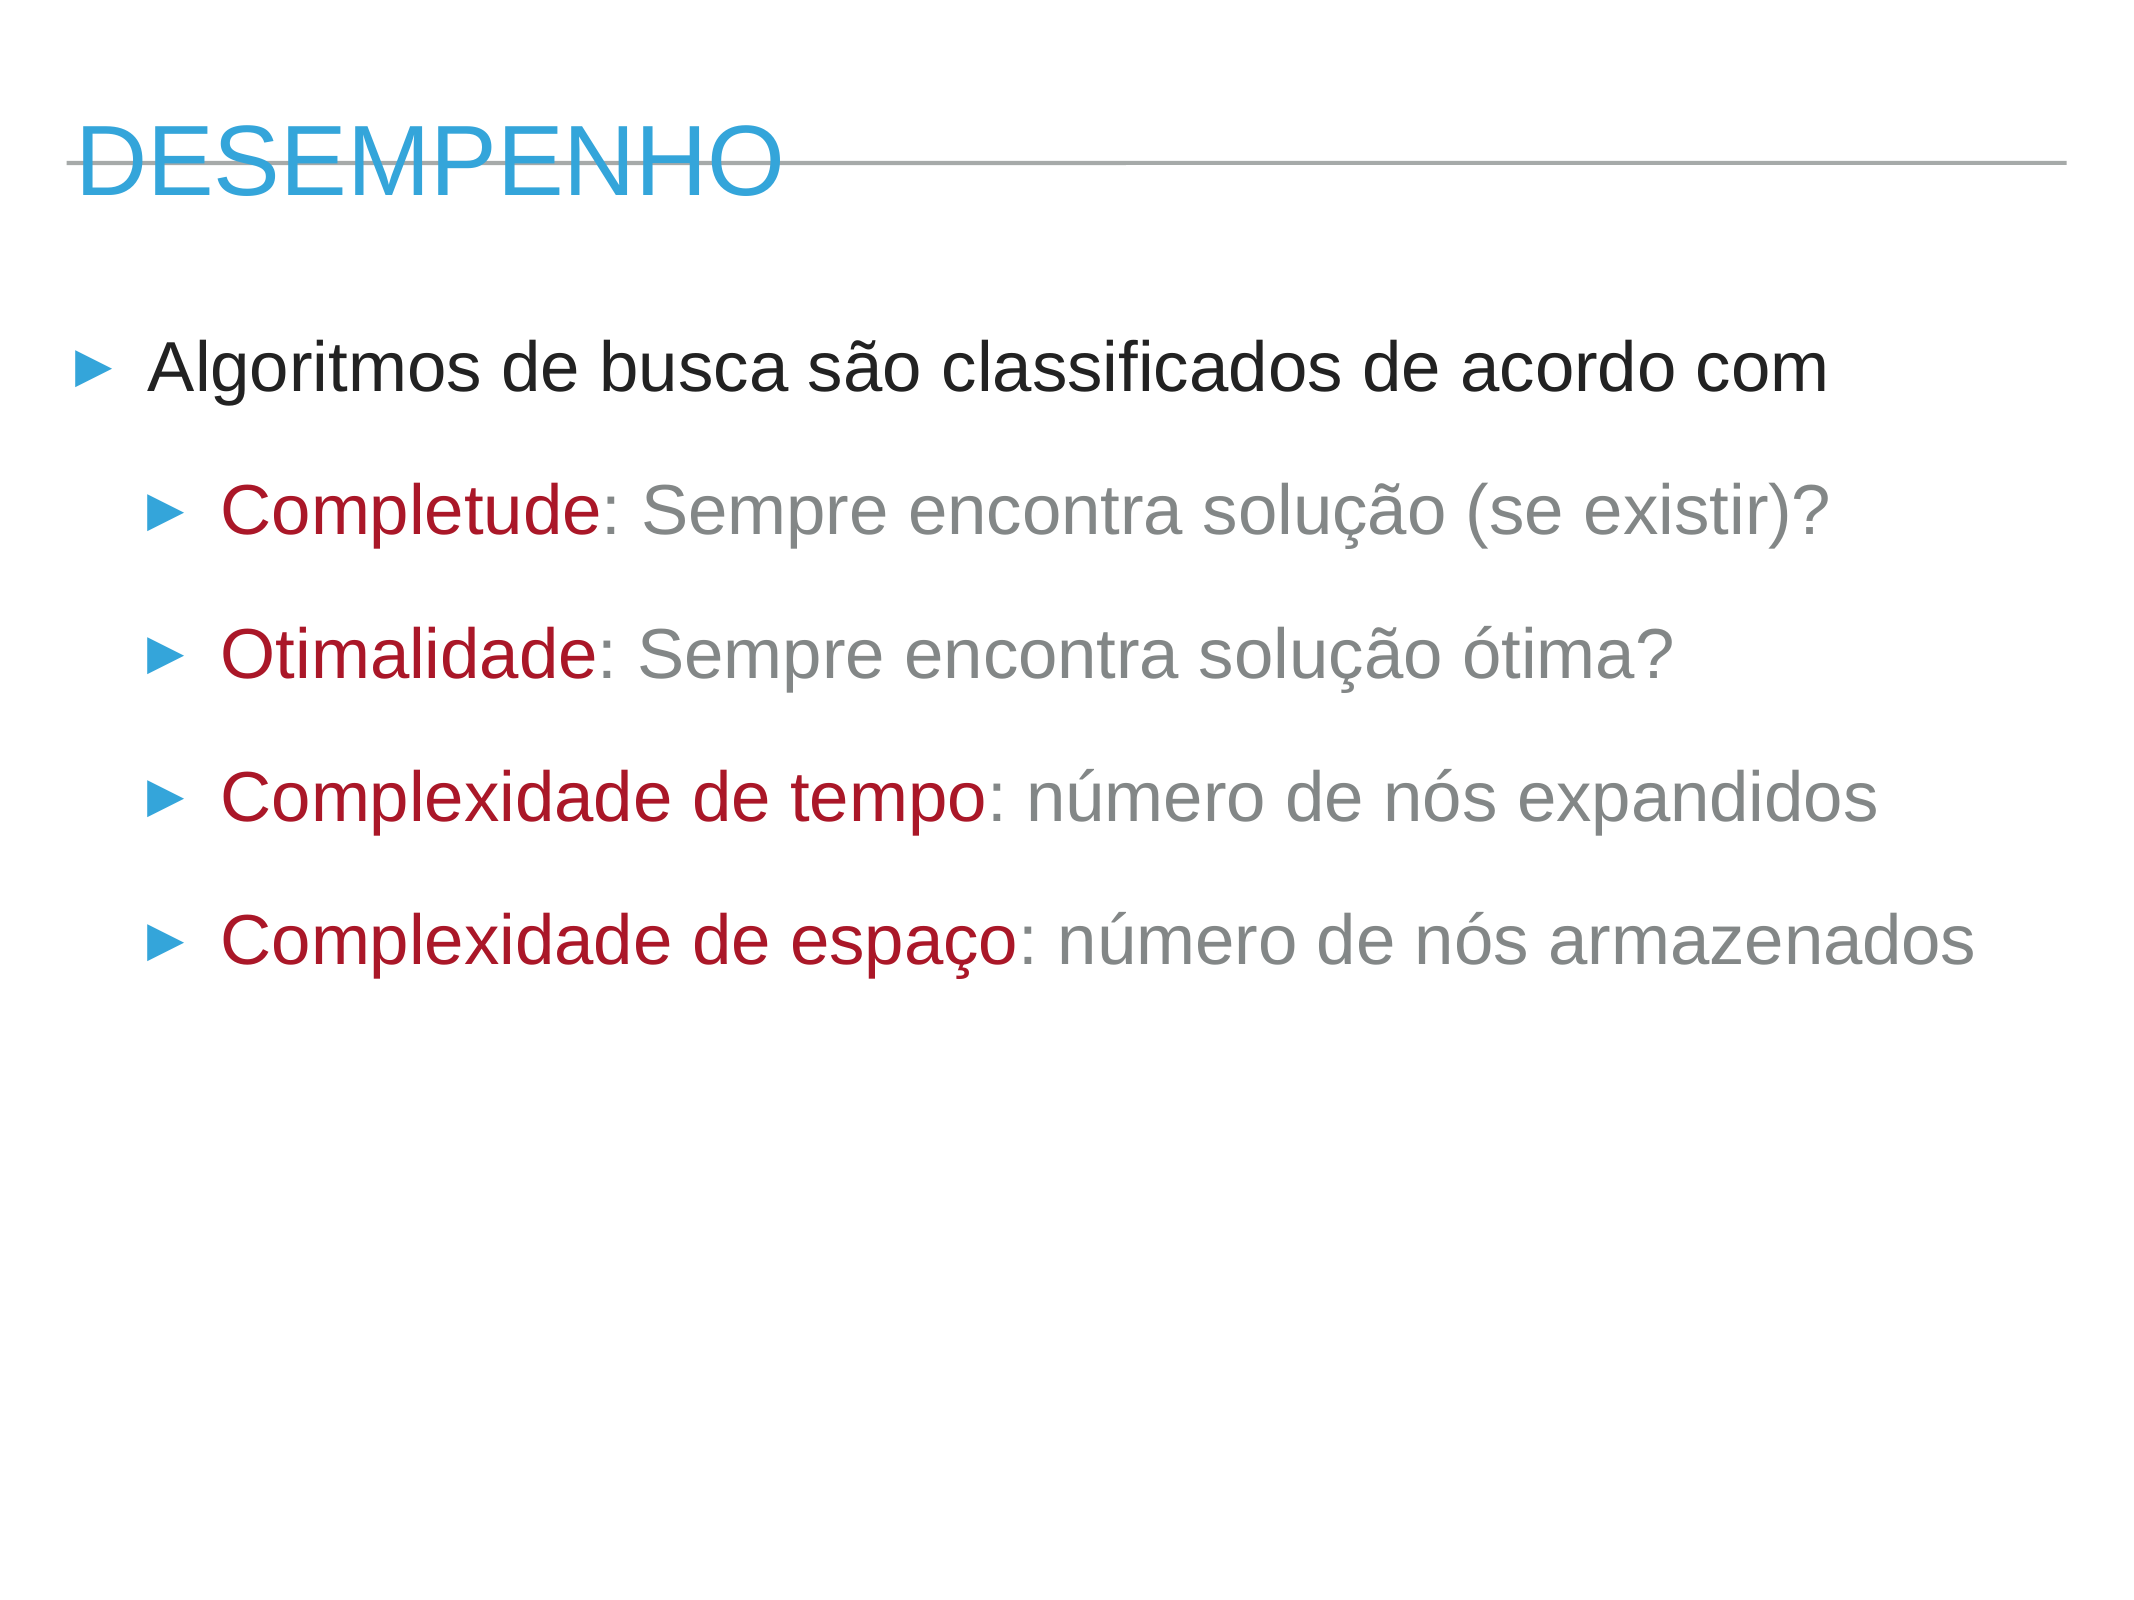

desempenho
Algoritmos de busca são classificados de acordo com
Completude: Sempre encontra solução (se existir)?
Otimalidade: Sempre encontra solução ótima?
Complexidade de tempo: número de nós expandidos
Complexidade de espaço: número de nós armazenados